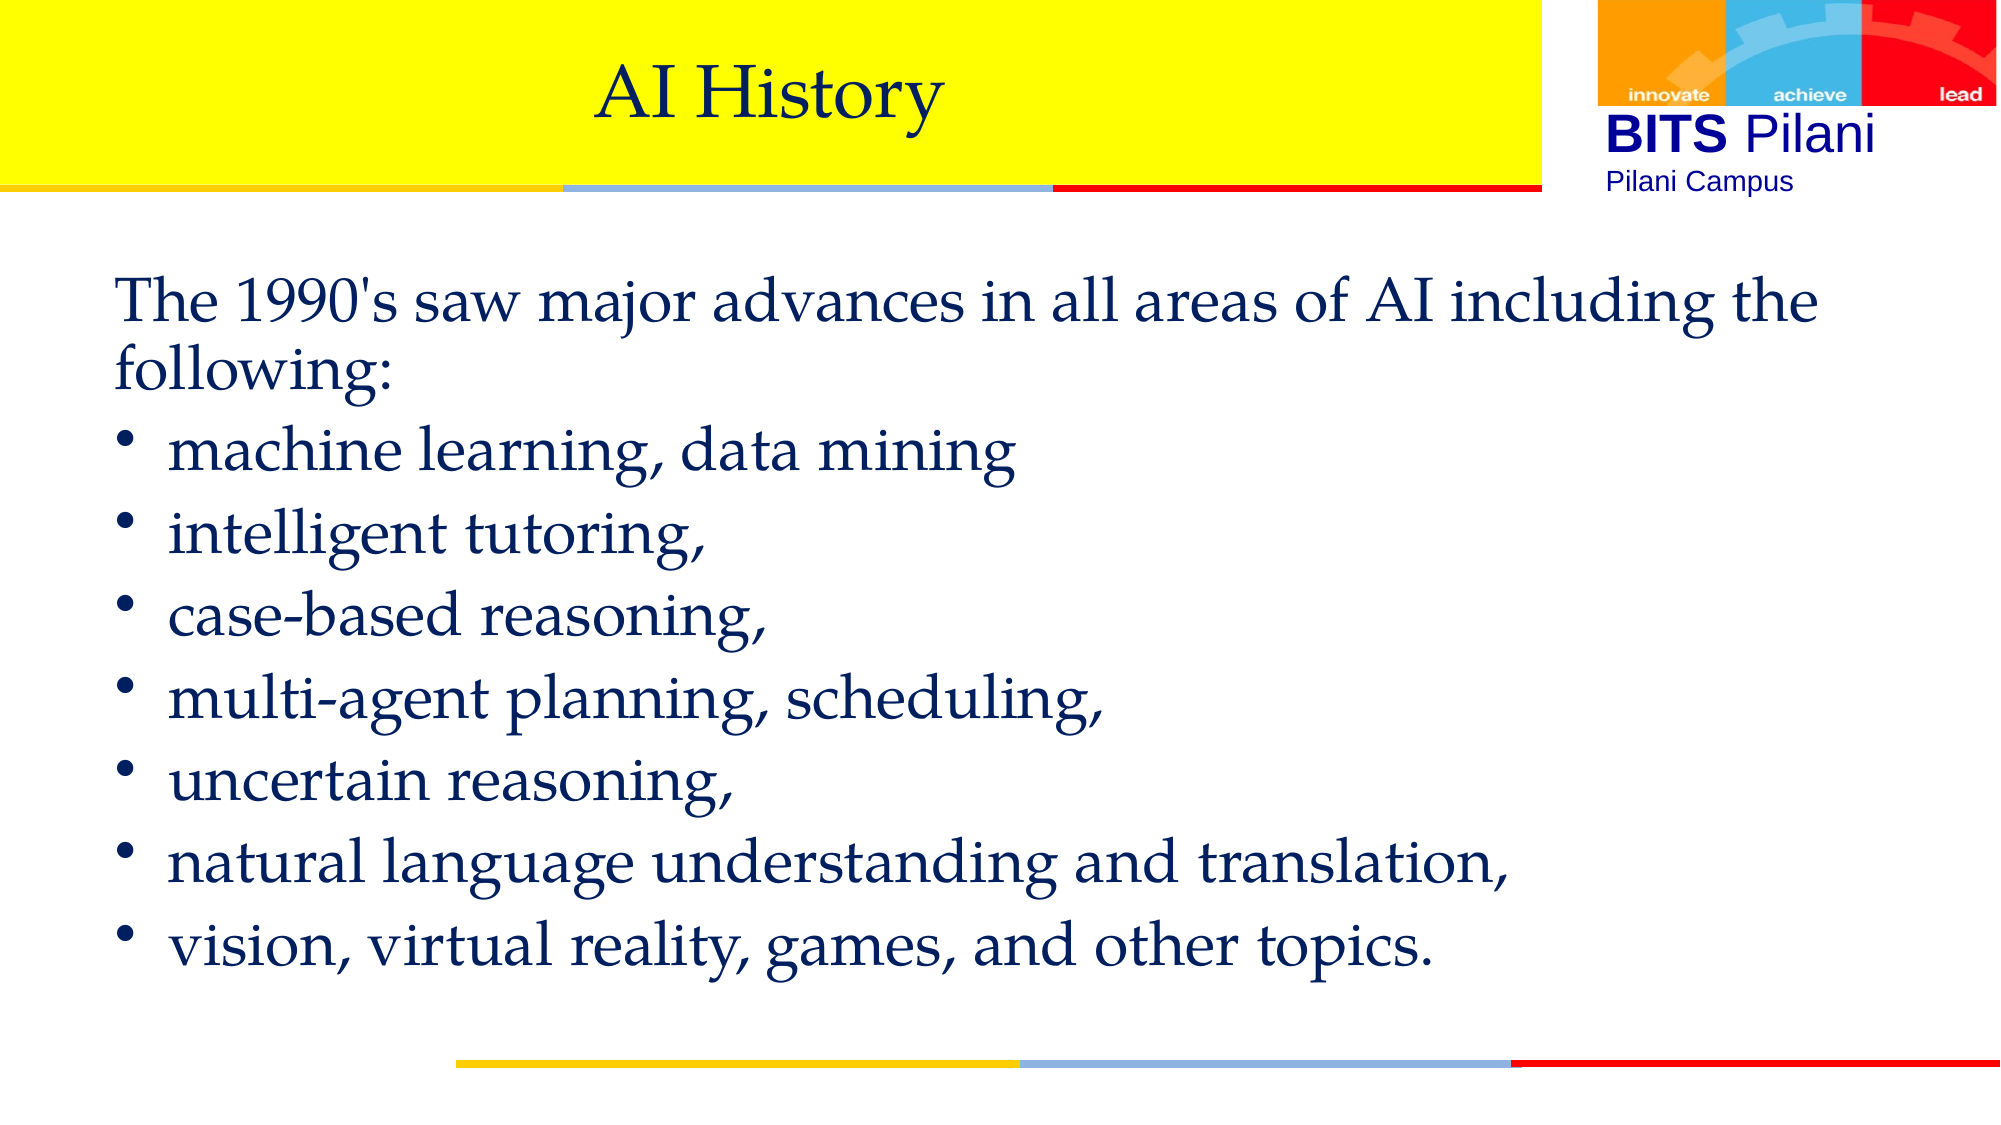

# AI History
BITS Pilani
Pilani Campus

The 1990's saw major advances in all areas of AI including the  following:
machine learning, data mining
intelligent tutoring,
case-based reasoning,
multi-agent planning, scheduling,
uncertain reasoning,
natural language understanding and translation,
vision, virtual reality, games, and other topics.